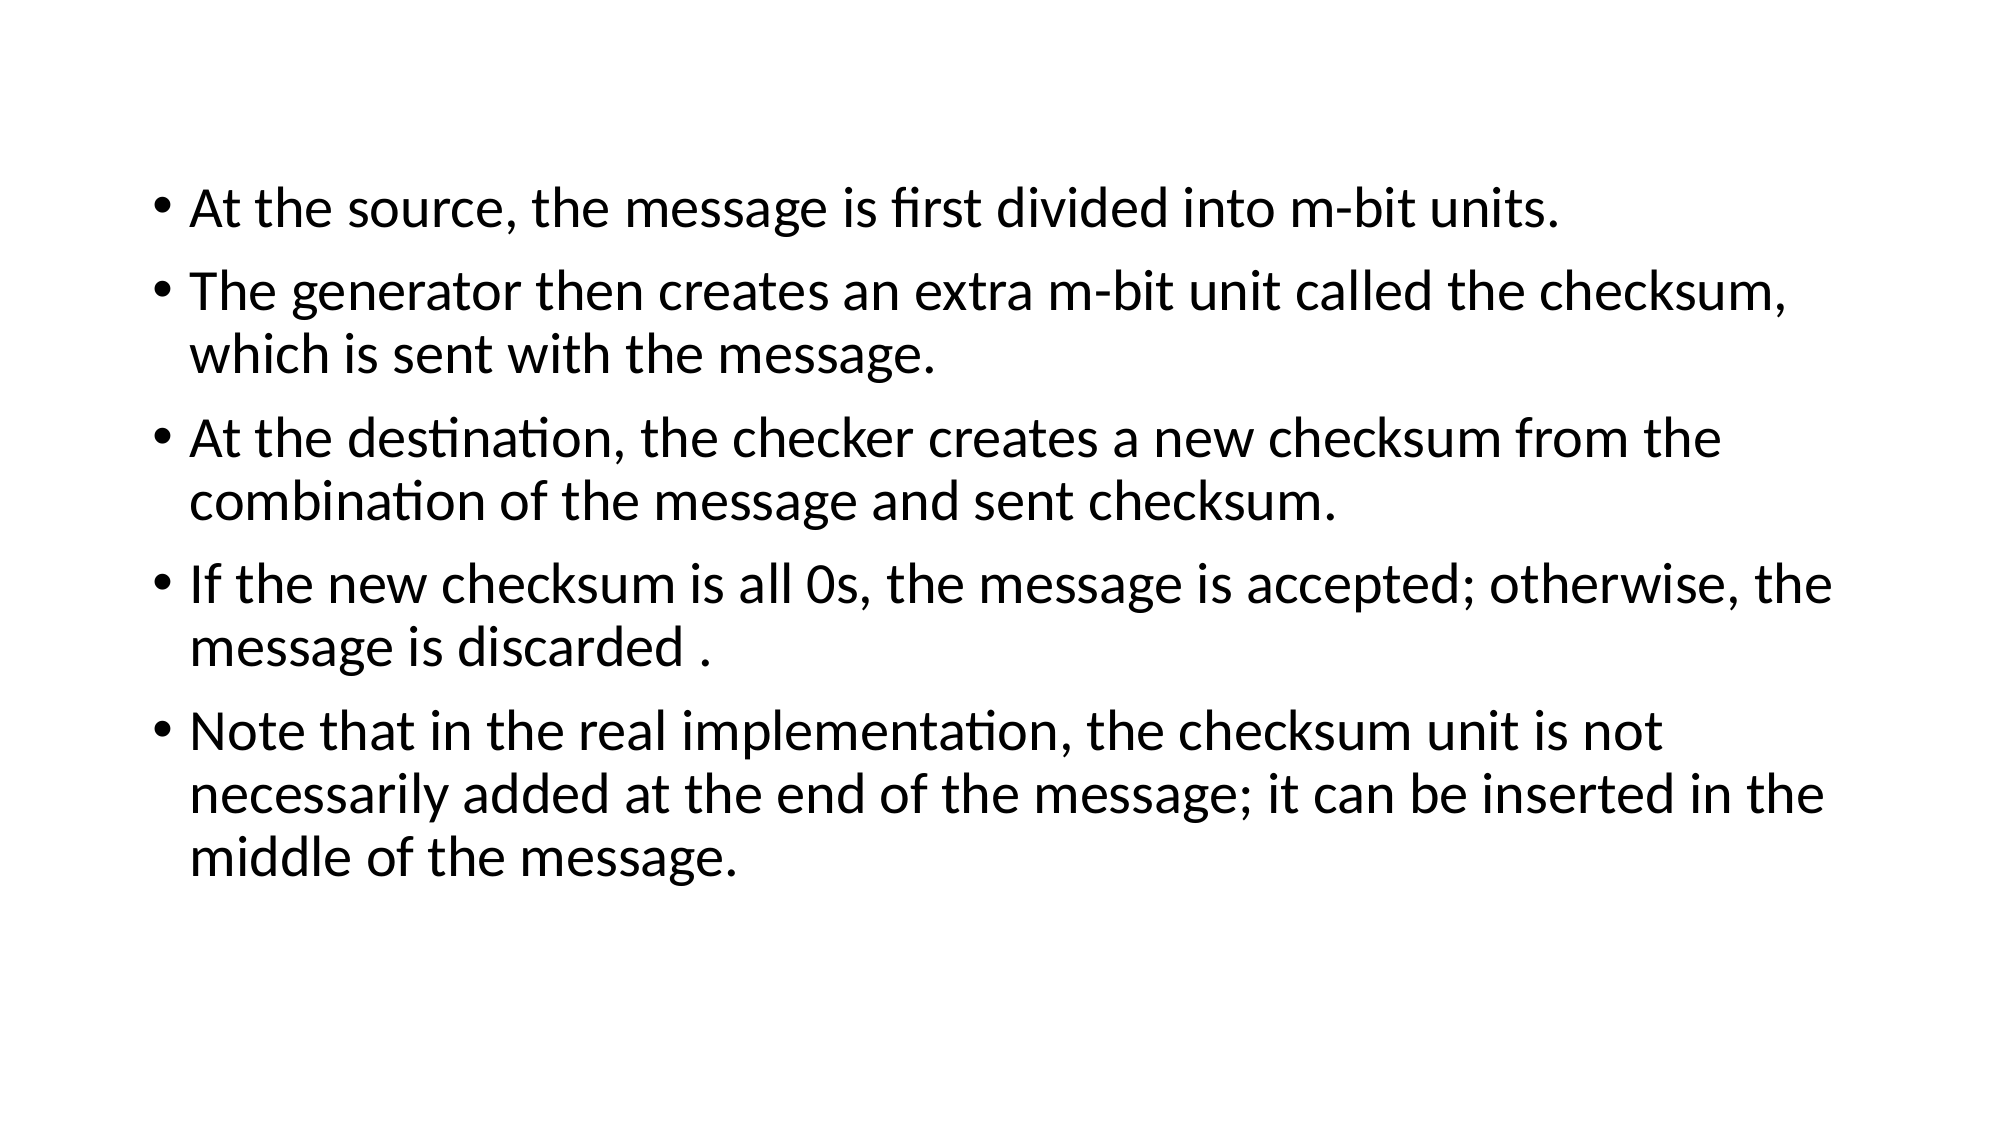

#
At the source, the message is first divided into m-bit units.
The generator then creates an extra m-bit unit called the checksum, which is sent with the message.
At the destination, the checker creates a new checksum from the combination of the message and sent checksum.
If the new checksum is all 0s, the message is accepted; otherwise, the message is discarded .
Note that in the real implementation, the checksum unit is not necessarily added at the end of the message; it can be inserted in the middle of the message.